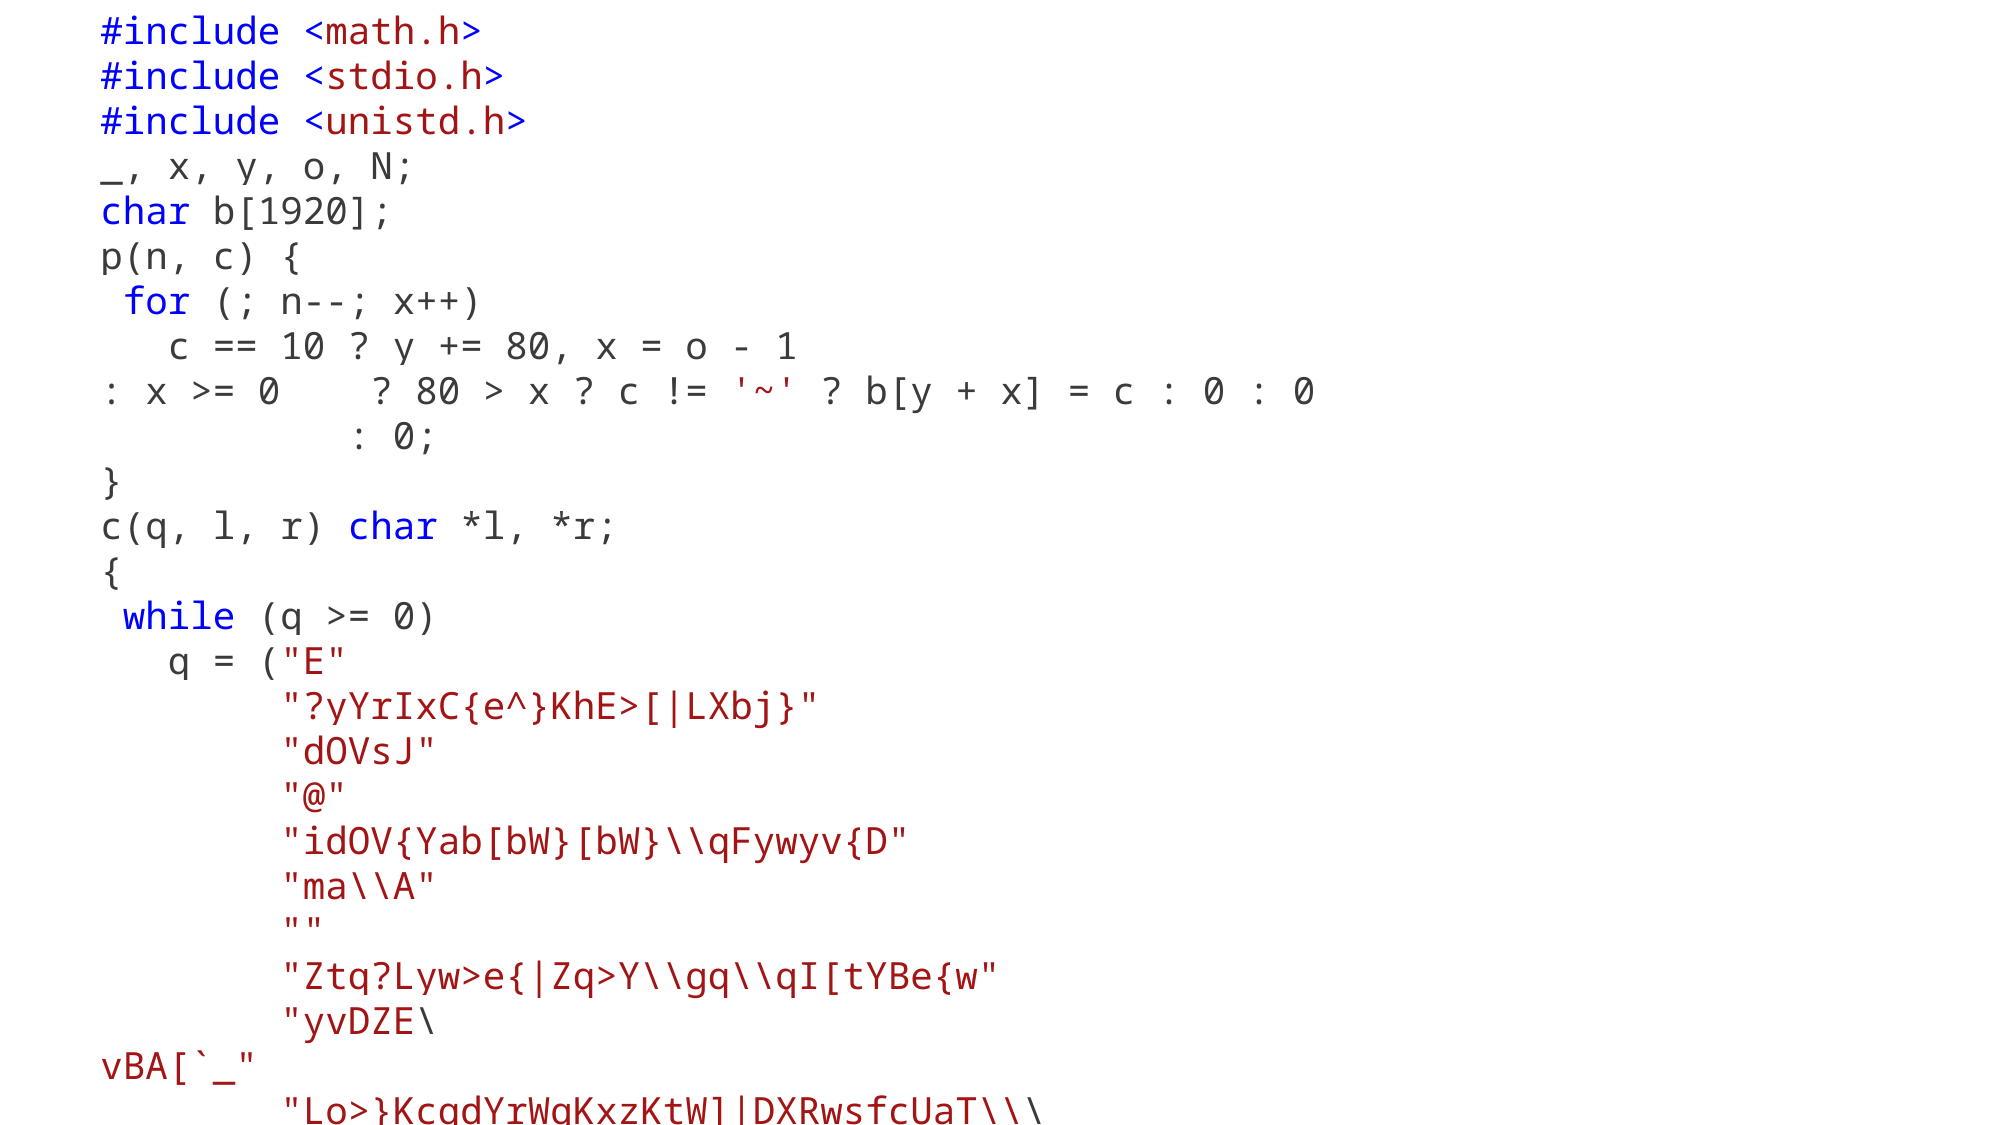

#include <math.h>
#include <stdio.h>
#include <unistd.h>
_, x, y, o, N;
char b[1920];
p(n, c) {
 for (; n--; x++)
   c == 10 ? y += 80, x = o - 1
: x >= 0    ? 80 > x ? c != '~' ? b[y + x] = c : 0 : 0
           : 0;
}
c(q, l, r) char *l, *r;
{
 while (q >= 0)
   q = ("E"
        "?yYrIxC{e^}KhE>[|LXbj}"
        "dOVsJ"
        "@"
        "idOV{Yab[bW}[bW}\\qFywyv{D"
        "ma\\A"
        ""
        "Ztq?Lyw>e{|Zq>Y\\gq\\qI[tYBe{w"
        "yvDZE\
vBA[`_"
        "Lo>}KcqdYrWqKxzKtW]|DXRwsfcUaT\\\
KXw{Y"
        "RsFwsFwsFw{zaqyaz|FmMpyaoyI\\]cuUw{J"[_ / 6] -
                        62 >>
                    _++ % 6 &
                1
            ? r[q]
            : l[q]) -
       99;
 return q;
}
E(a) {
 for (o = x = a, y = 0, _ = 0; _ < 1006;)
   a = " /\\\n"
       "~|_."[c(6,
                "b"
                "cd\\a[g",
                "^`"
                "_e"
                "]fh") +
              8],
   p("#$%"
     "&'()*+,-.1"[c(11,
                    "_ac[]\\YZi"
                    "jkm",
                    "`bd^efghXWlV") +
                  13] -
         34,
     a);
}
main(int k, char **Z) {
 float z[1920], A = 0, B = 0, i, j;
 puts(""
      "\x1b"
      "[2J");
 for (;;) {
   float e = sin(A), n = sin(B), g = cos(A), m = cos(B);
   for (k = 0; k < 1840; k++)
     y = -k / 80 - 10, o = 41 + (k % 80 - 40) * 1.3 / y + n, N = A - 100.0 / y,
     b[k] = ".#"[o + N & 1], z[k] = 0;
   E(80 - (int)(9 * B) % 250);
   for (j = 0; 6.28 > j; j += 0.07)
     for (i = 0; 6.28 > i; i += 0.02) {
       float c = sin(i), d = cos(j), f = sin(j), h = d + 2,
             D = 15 / (c * h * e + f * g + 5), l = cos(i),
             t = c * h * g - f * e;
       x = 40 + 2 * D * (l * h * m - t * n), y = 12 + D * (l * h * n + t * m),
       o = x + 80 * y,
       N = 8 * ((f * e - c * d * g) * m - c * d * e - f * g - l * d * n);
       if (D > z[o])
         z[o] = D, b[o] = " ..,,-++=#$@"[N > 0 ? N : 0];
     }
   printf("\x1b["
          "H");
   for (k = 1; 1841 > k; k++)
     putchar(k % 80 ? b[k] : 10);
   A += 0.053;
   B += 0.037;
   usleep(10000);
 }
}